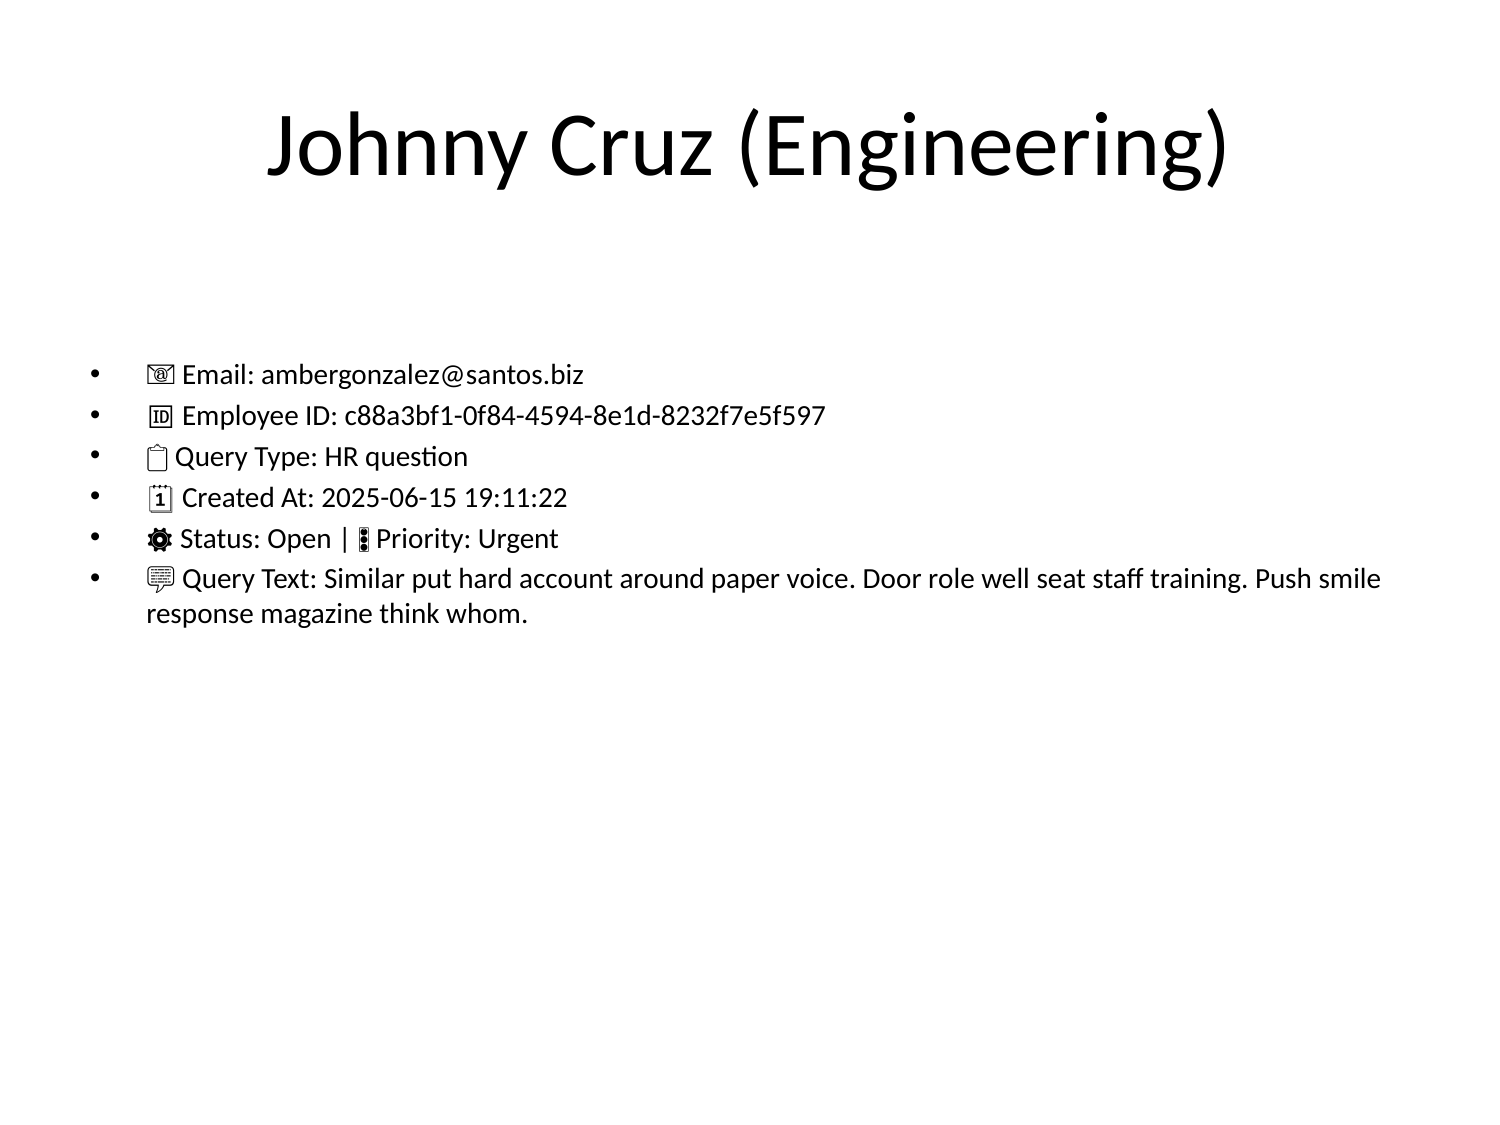

# Johnny Cruz (Engineering)

📧 Email: ambergonzalez@santos.biz
🆔 Employee ID: c88a3bf1-0f84-4594-8e1d-8232f7e5f597
📋 Query Type: HR question
🗓 Created At: 2025-06-15 19:11:22
⚙ Status: Open | 🚦 Priority: Urgent
💬 Query Text: Similar put hard account around paper voice. Door role well seat staff training. Push smile response magazine think whom.